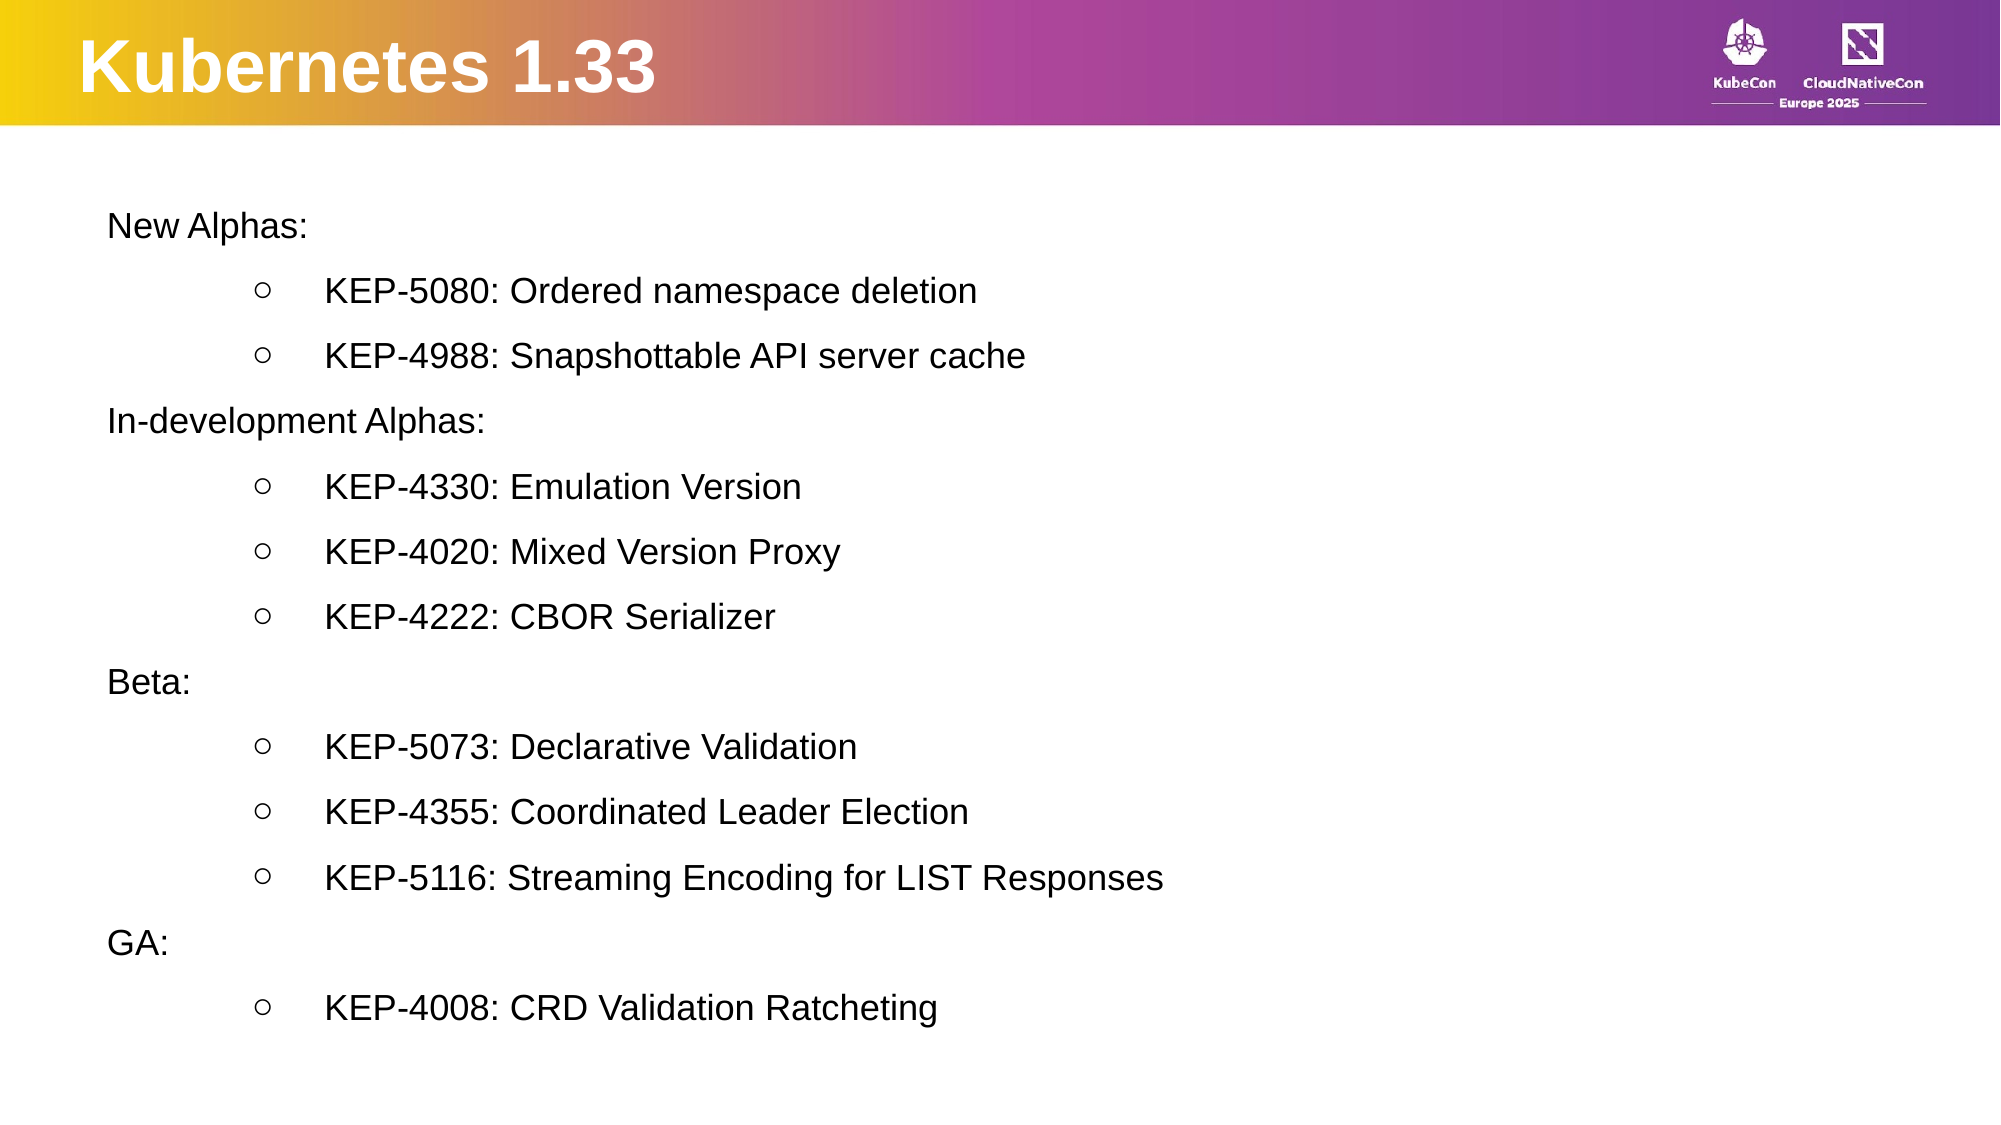

Kubernetes 1.33
New Alphas:
KEP-5080: Ordered namespace deletion
KEP-4988: Snapshottable API server cache
In-development Alphas:
KEP-4330: Emulation Version
KEP-4020: Mixed Version Proxy
KEP-4222: CBOR Serializer
Beta:
KEP-5073: Declarative Validation
KEP-4355: Coordinated Leader Election
KEP-5116: Streaming Encoding for LIST Responses
GA:
KEP-4008: CRD Validation Ratcheting

Title